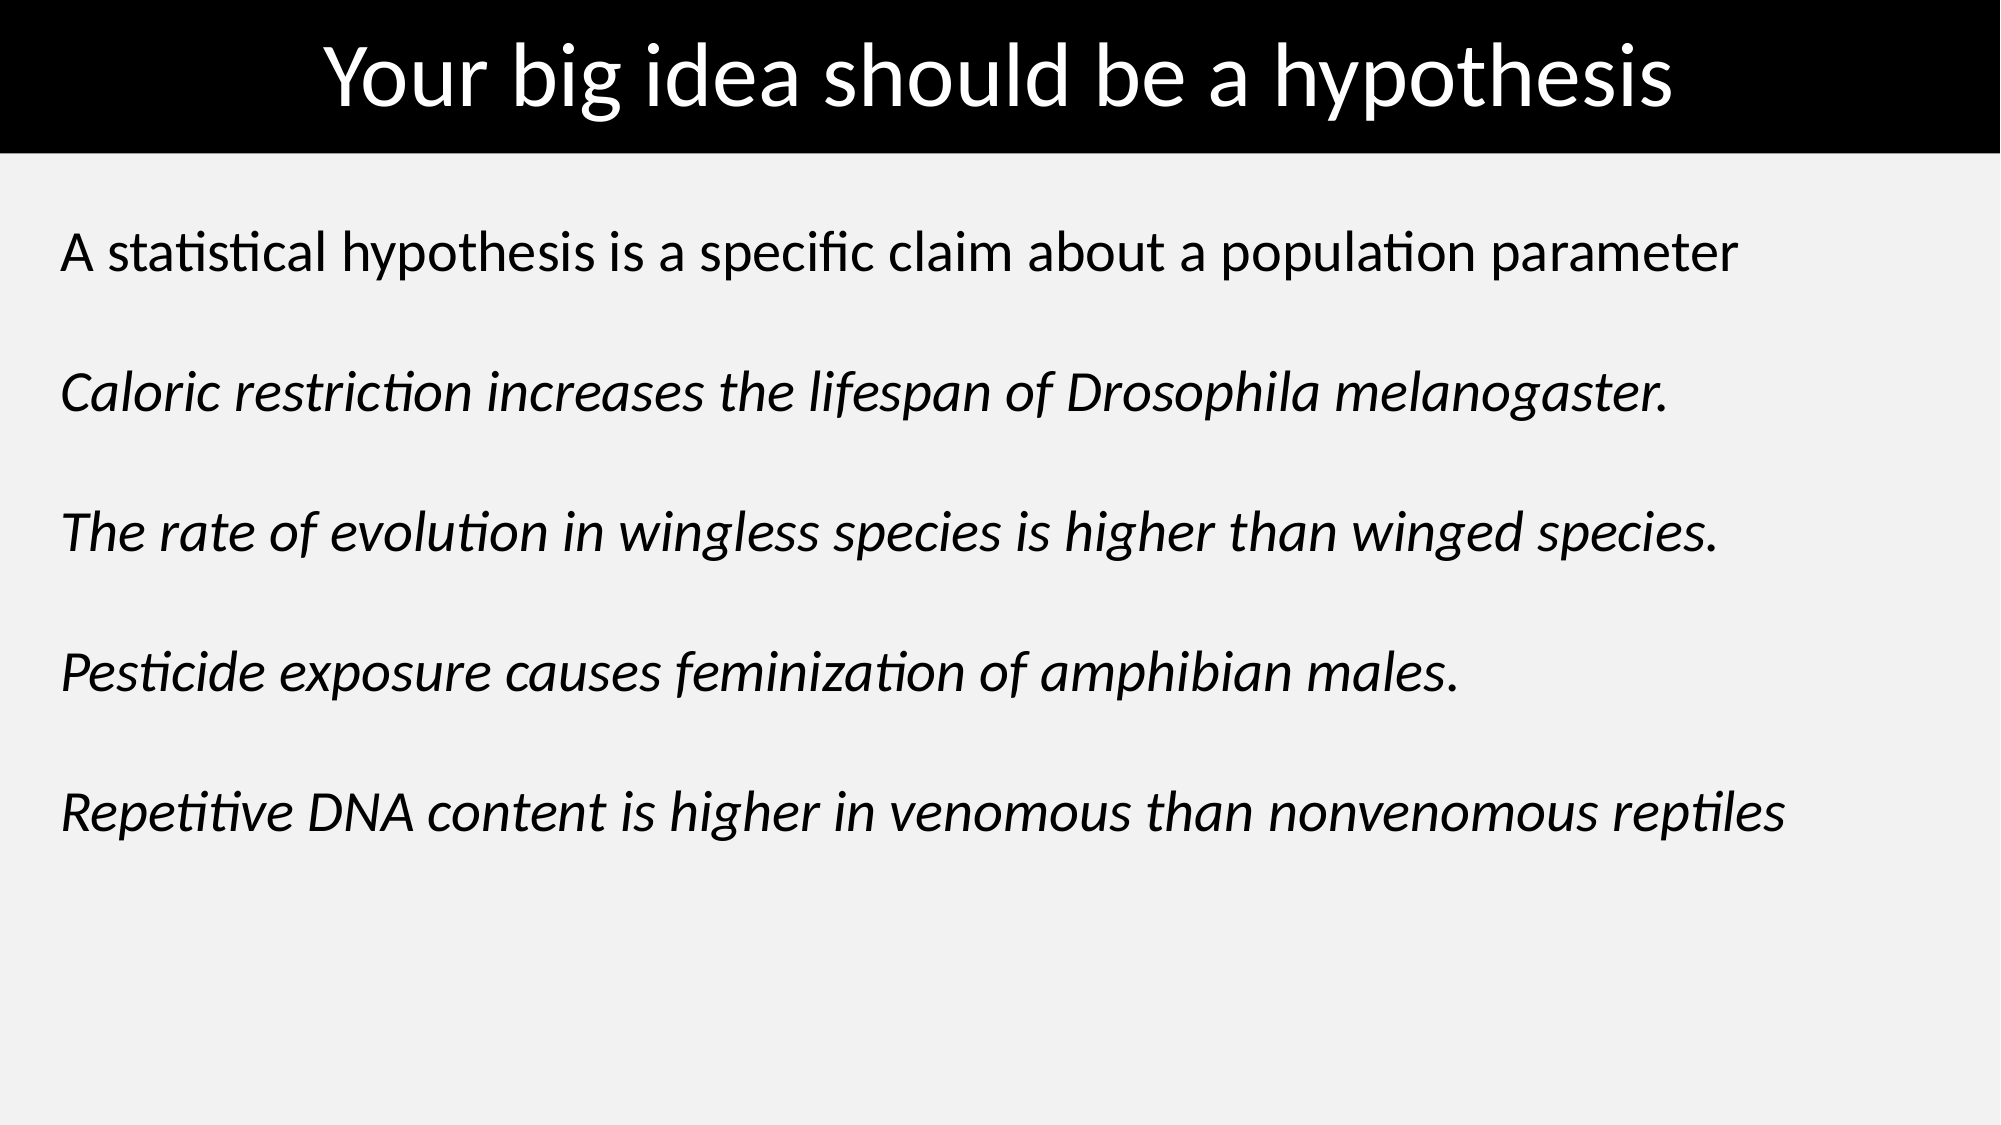

# Your big idea should be a hypothesis
A statistical hypothesis is a specific claim about a population parameter

Caloric restriction increases the lifespan of Drosophila melanogaster.

The rate of evolution in wingless species is higher than winged species.
Pesticide exposure causes feminization of amphibian males.

Repetitive DNA content is higher in venomous than nonvenomous reptiles